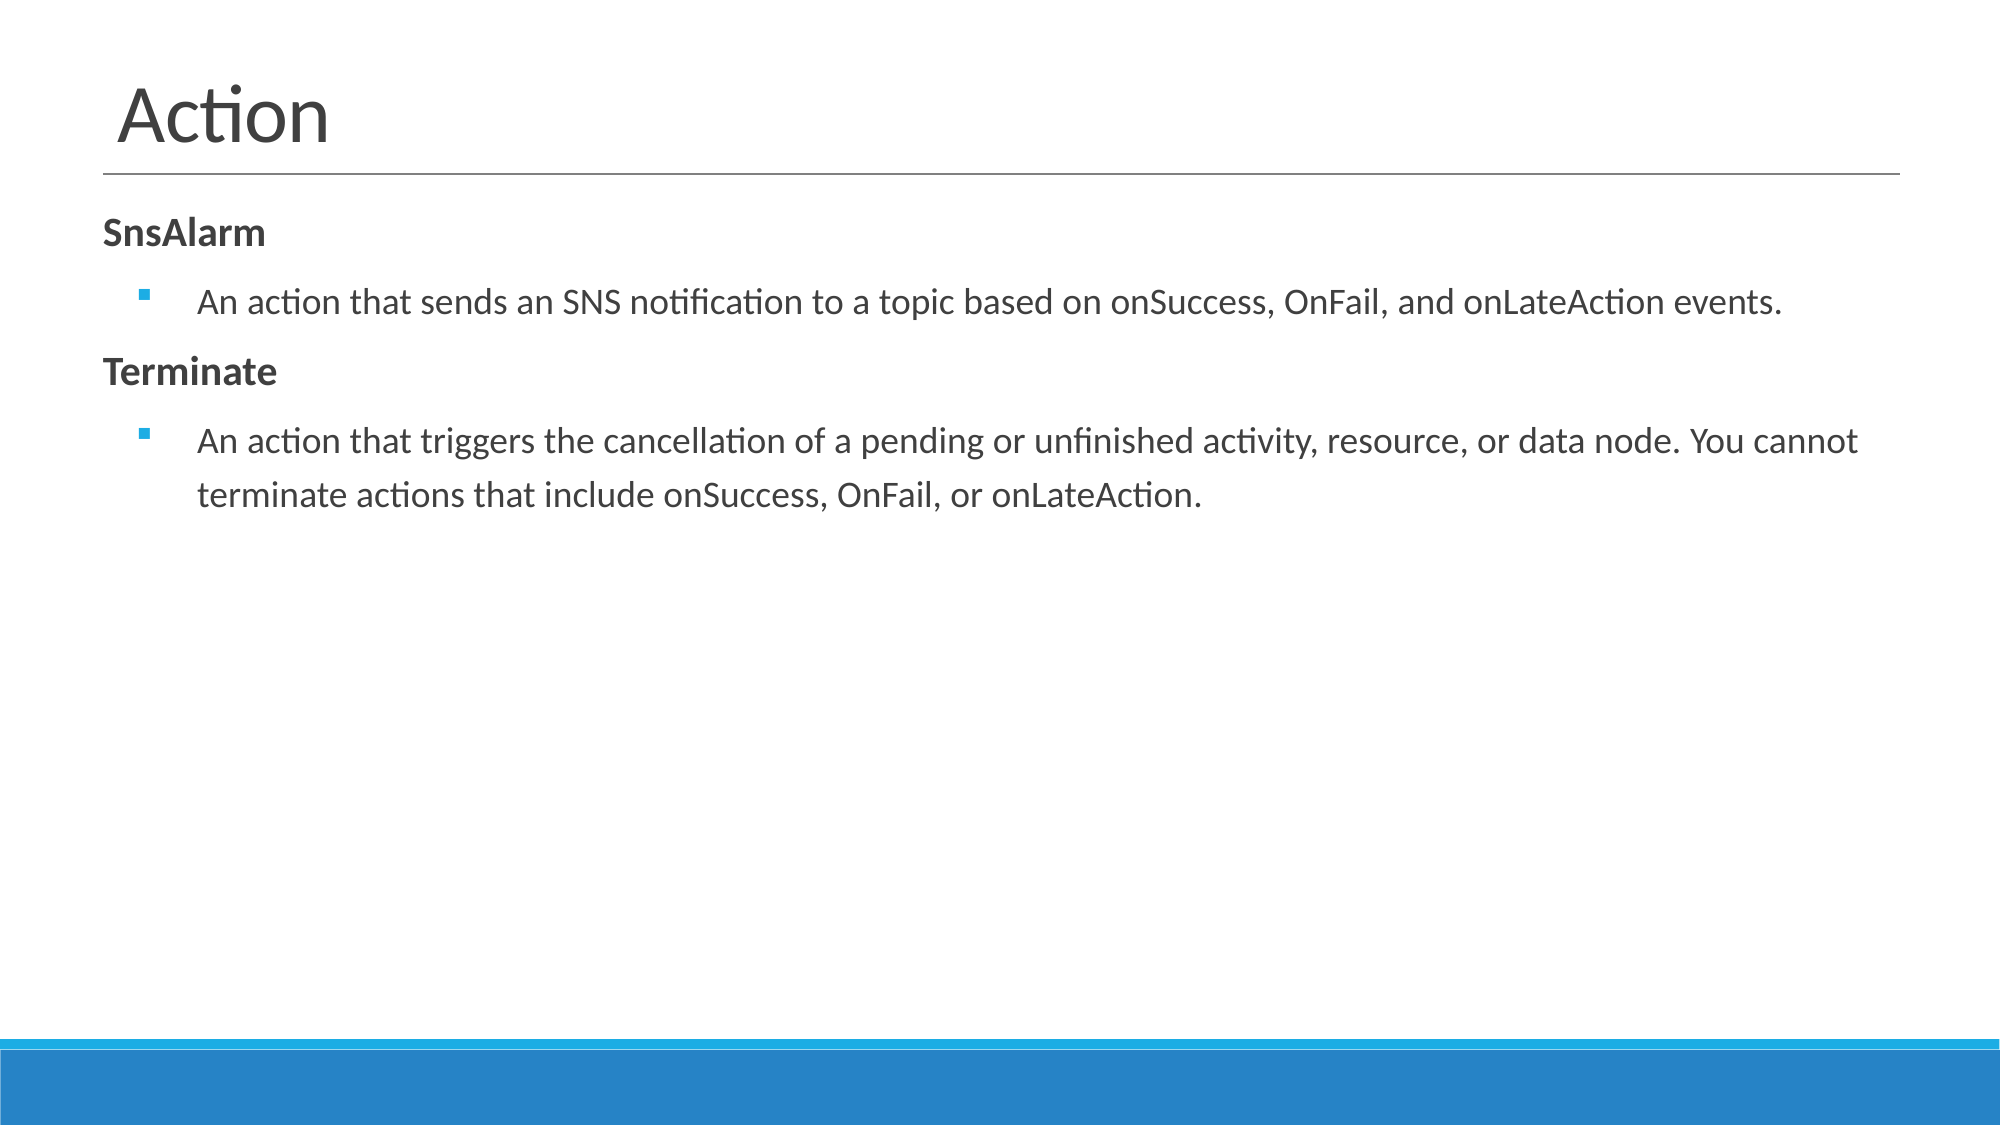

# Action
SnsAlarm
An action that sends an SNS notification to a topic based on onSuccess, OnFail, and onLateAction events.
Terminate
An action that triggers the cancellation of a pending or unfinished activity, resource, or data node. You cannot terminate actions that include onSuccess, OnFail, or onLateAction.